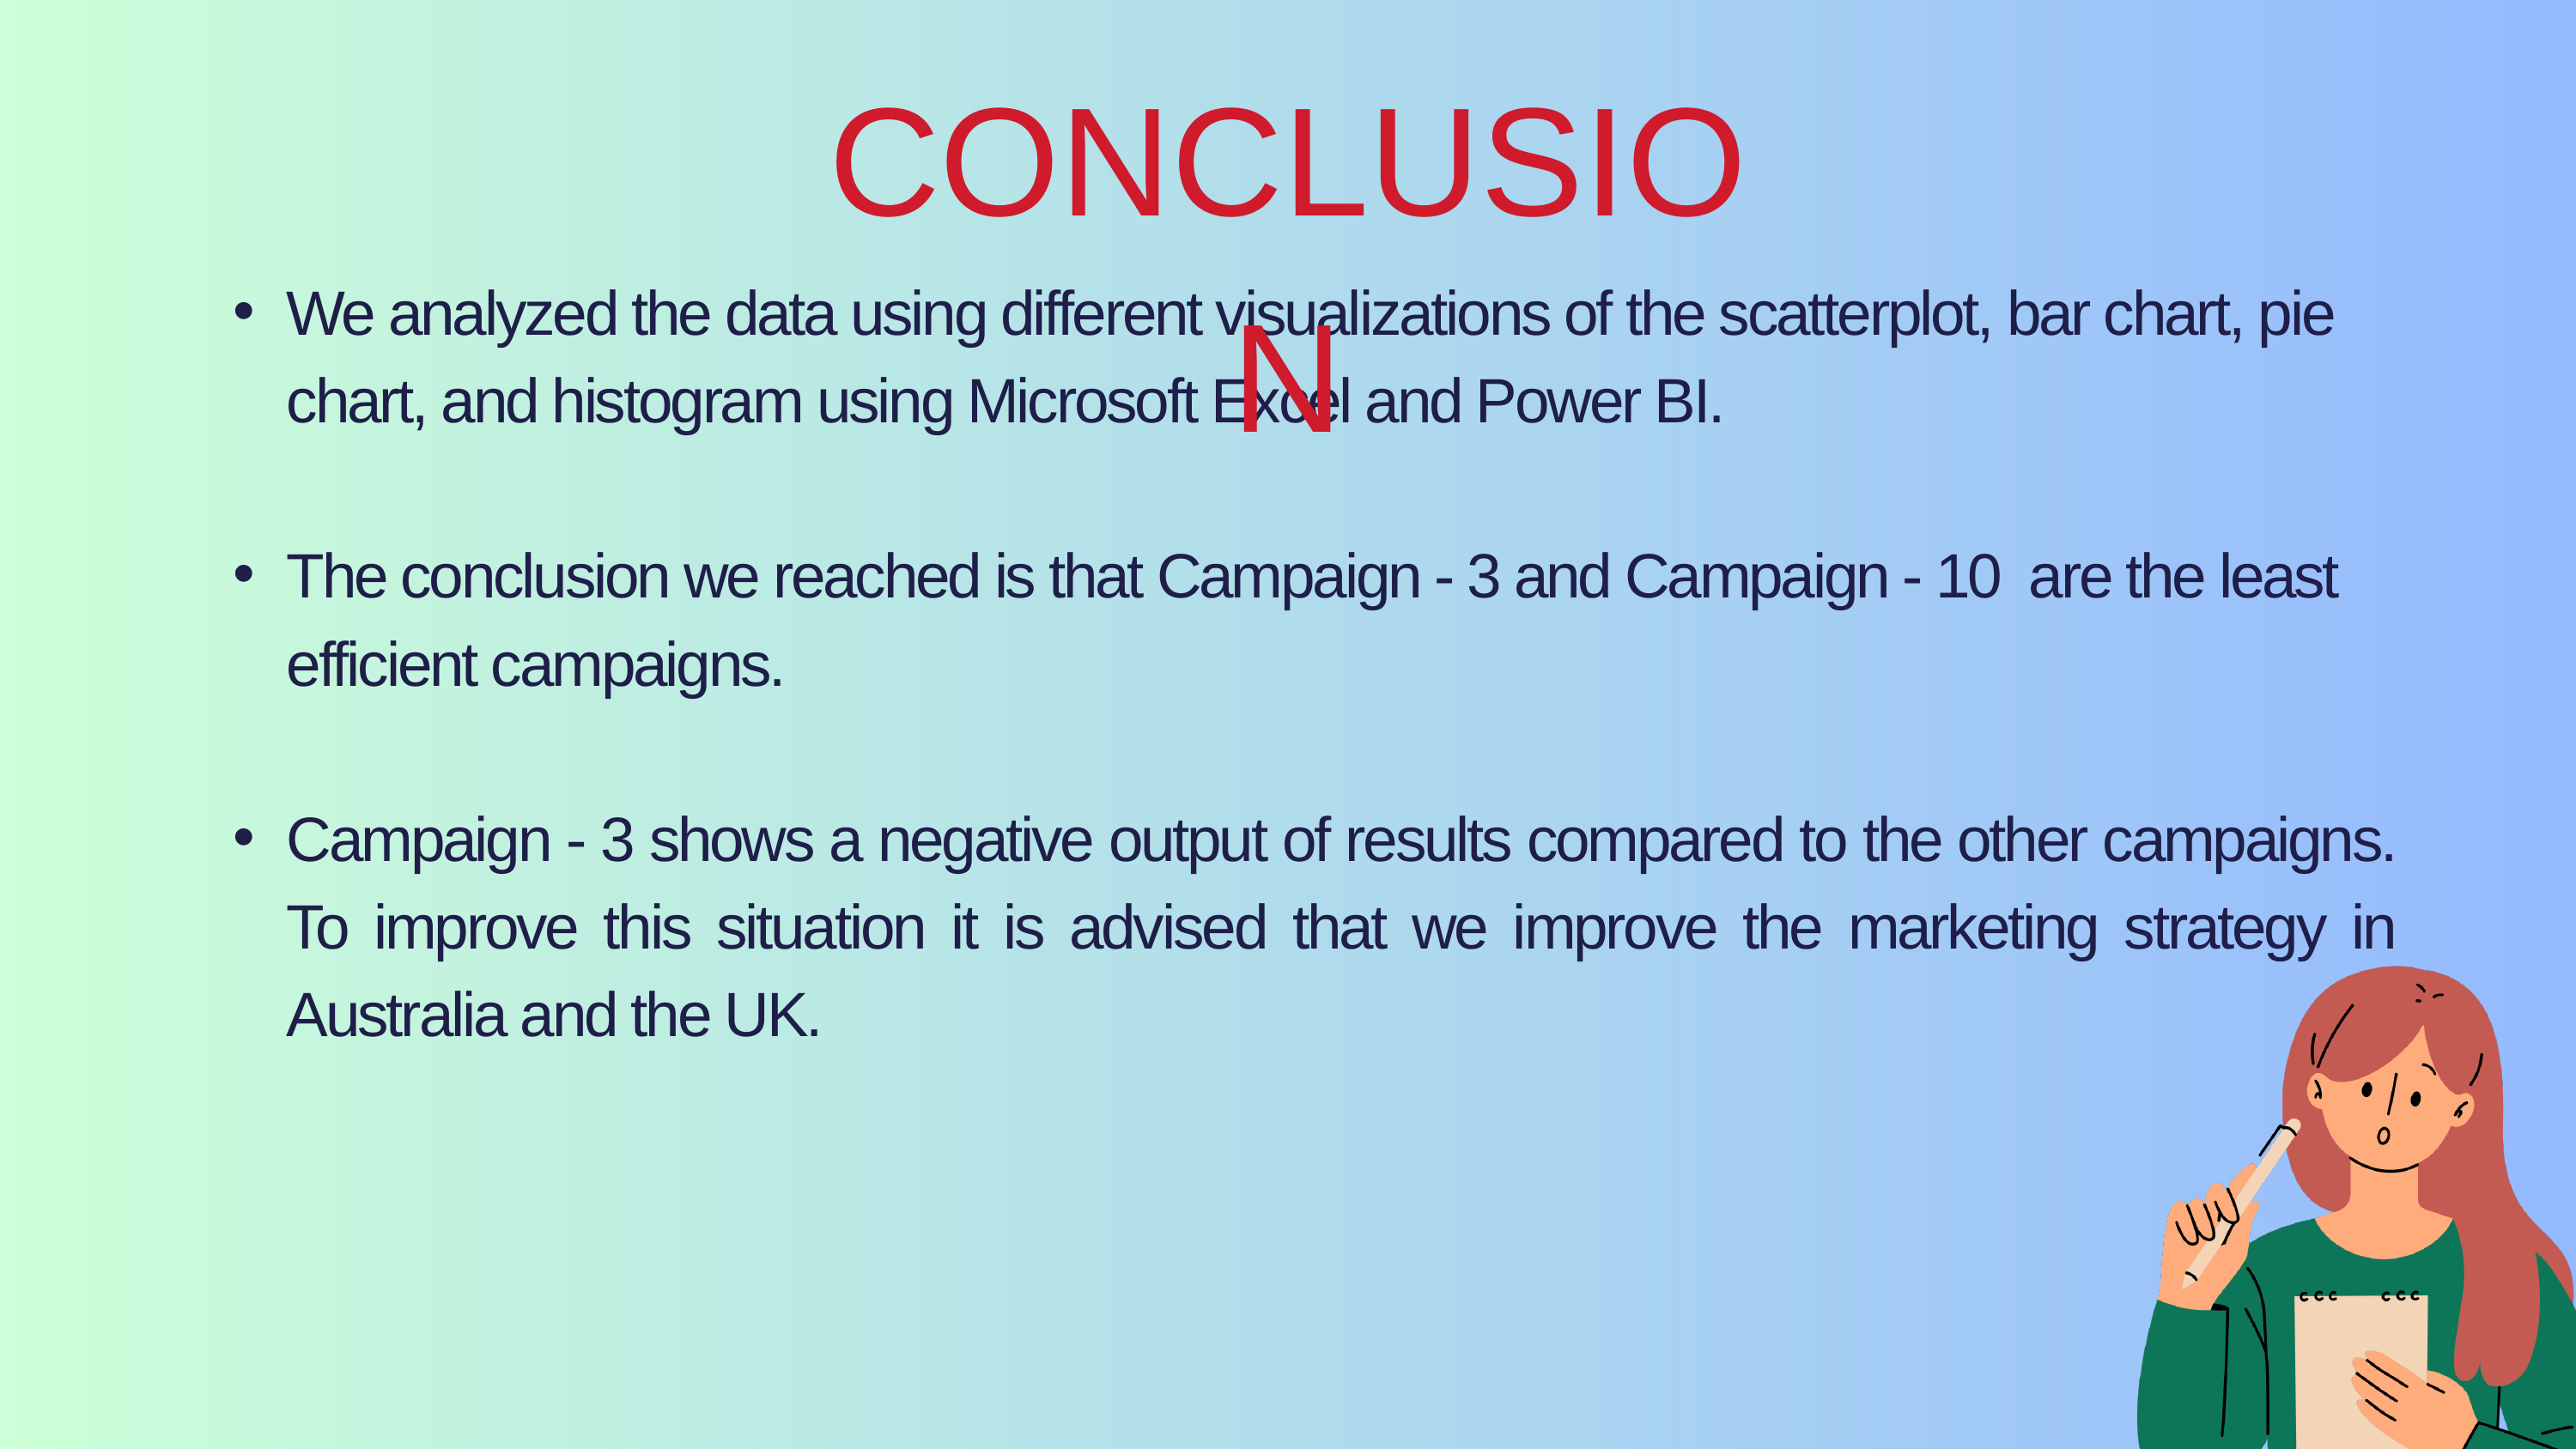

CONCLUSION
We analyzed the data using different visualizations of the scatterplot, bar chart, pie chart, and histogram using Microsoft Excel and Power BI.

The conclusion we reached is that Campaign - 3 and Campaign - 10  are the least efficient campaigns.

Campaign - 3 shows a negative output of results compared to the other campaigns. To improve this situation it is advised that we improve the marketing strategy in Australia and the UK.